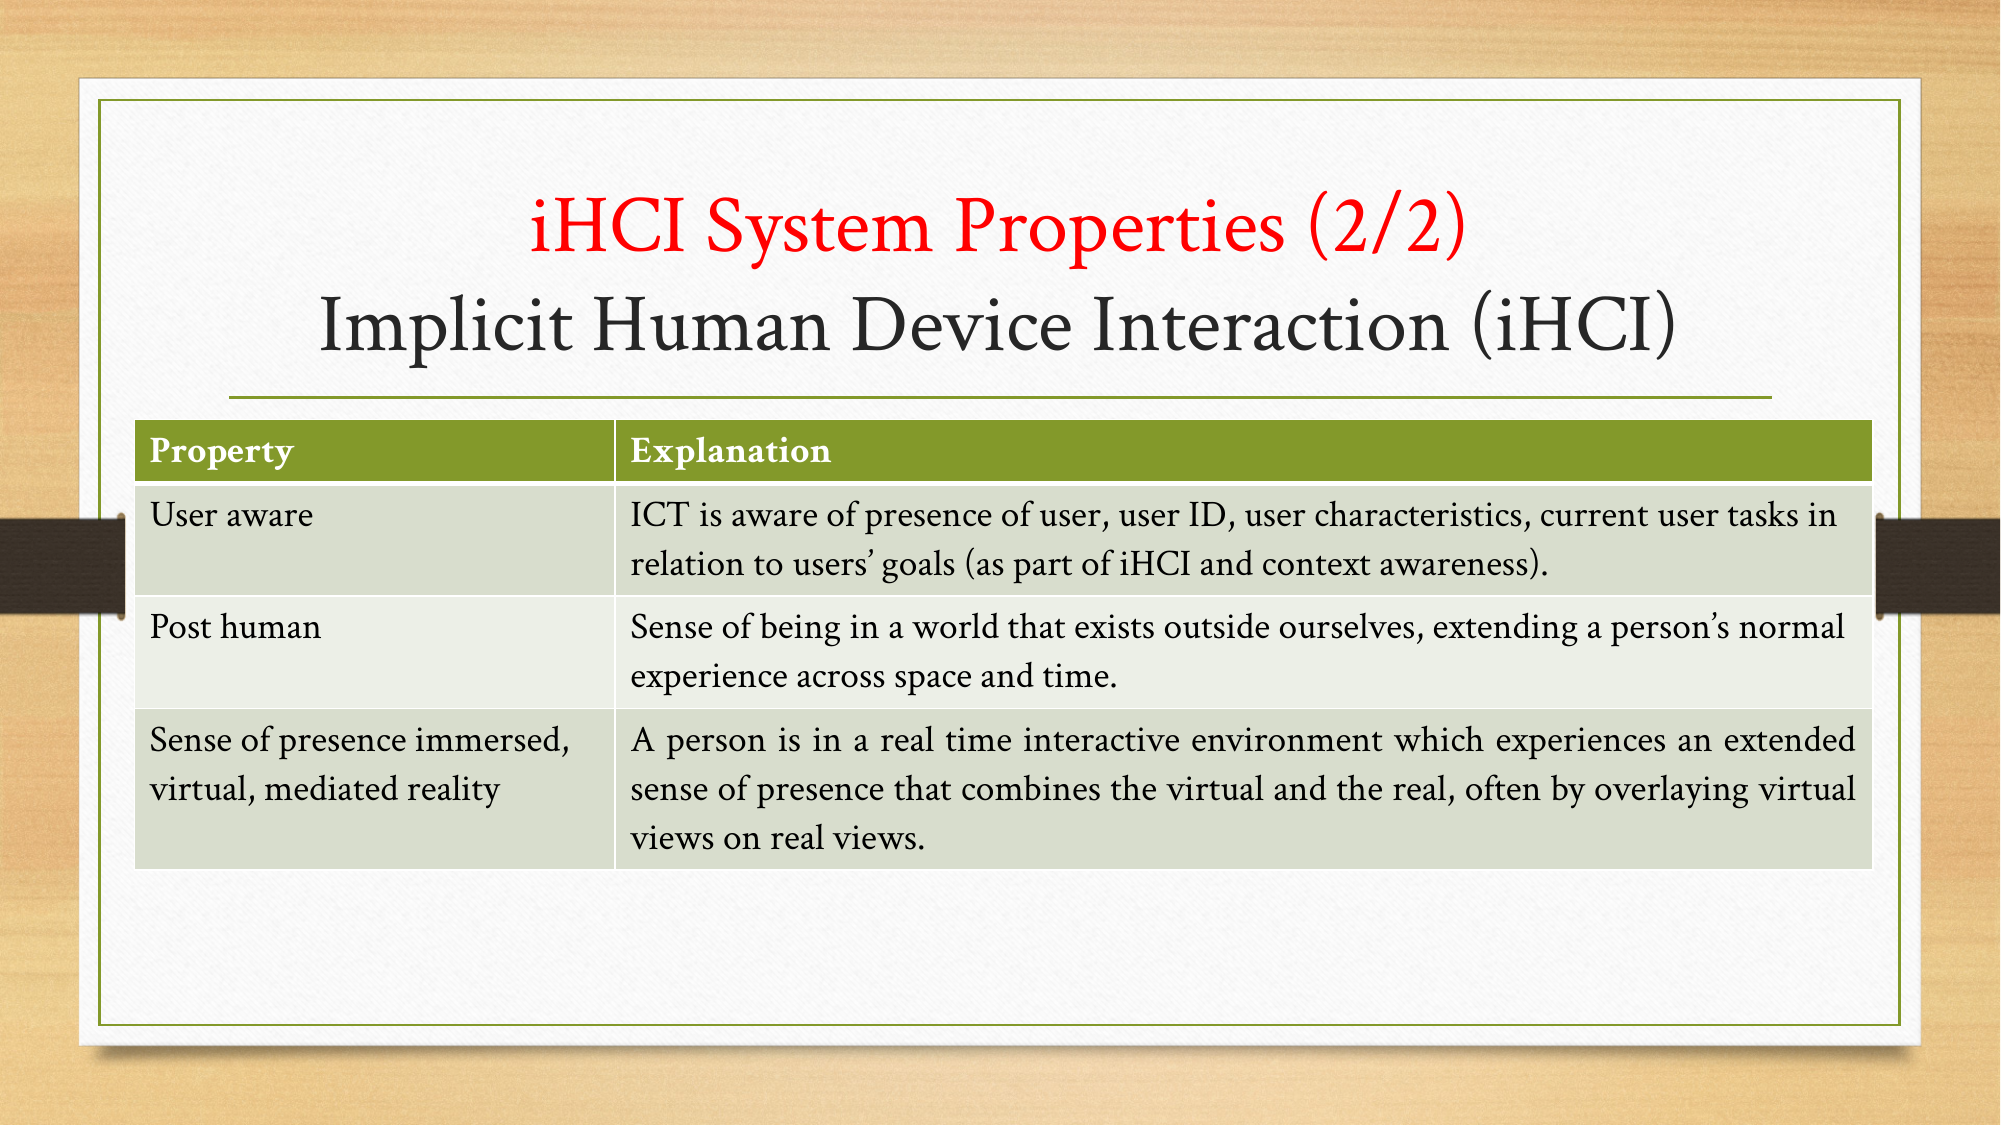

# iHCI System Properties (2/2) Implicit Human Device Interaction (iHCI)
| Property | Explanation |
| --- | --- |
| User aware | ICT is aware of presence of user, user ID, user characteristics, current user tasks in relation to users’ goals (as part of iHCI and context awareness). |
| Post human | Sense of being in a world that exists outside ourselves, extending a person’s normal experience across space and time. |
| Sense of presence immersed, virtual, mediated reality | A person is in a real time interactive environment which experiences an extended sense of presence that combines the virtual and the real, often by overlaying virtual views on real views. |